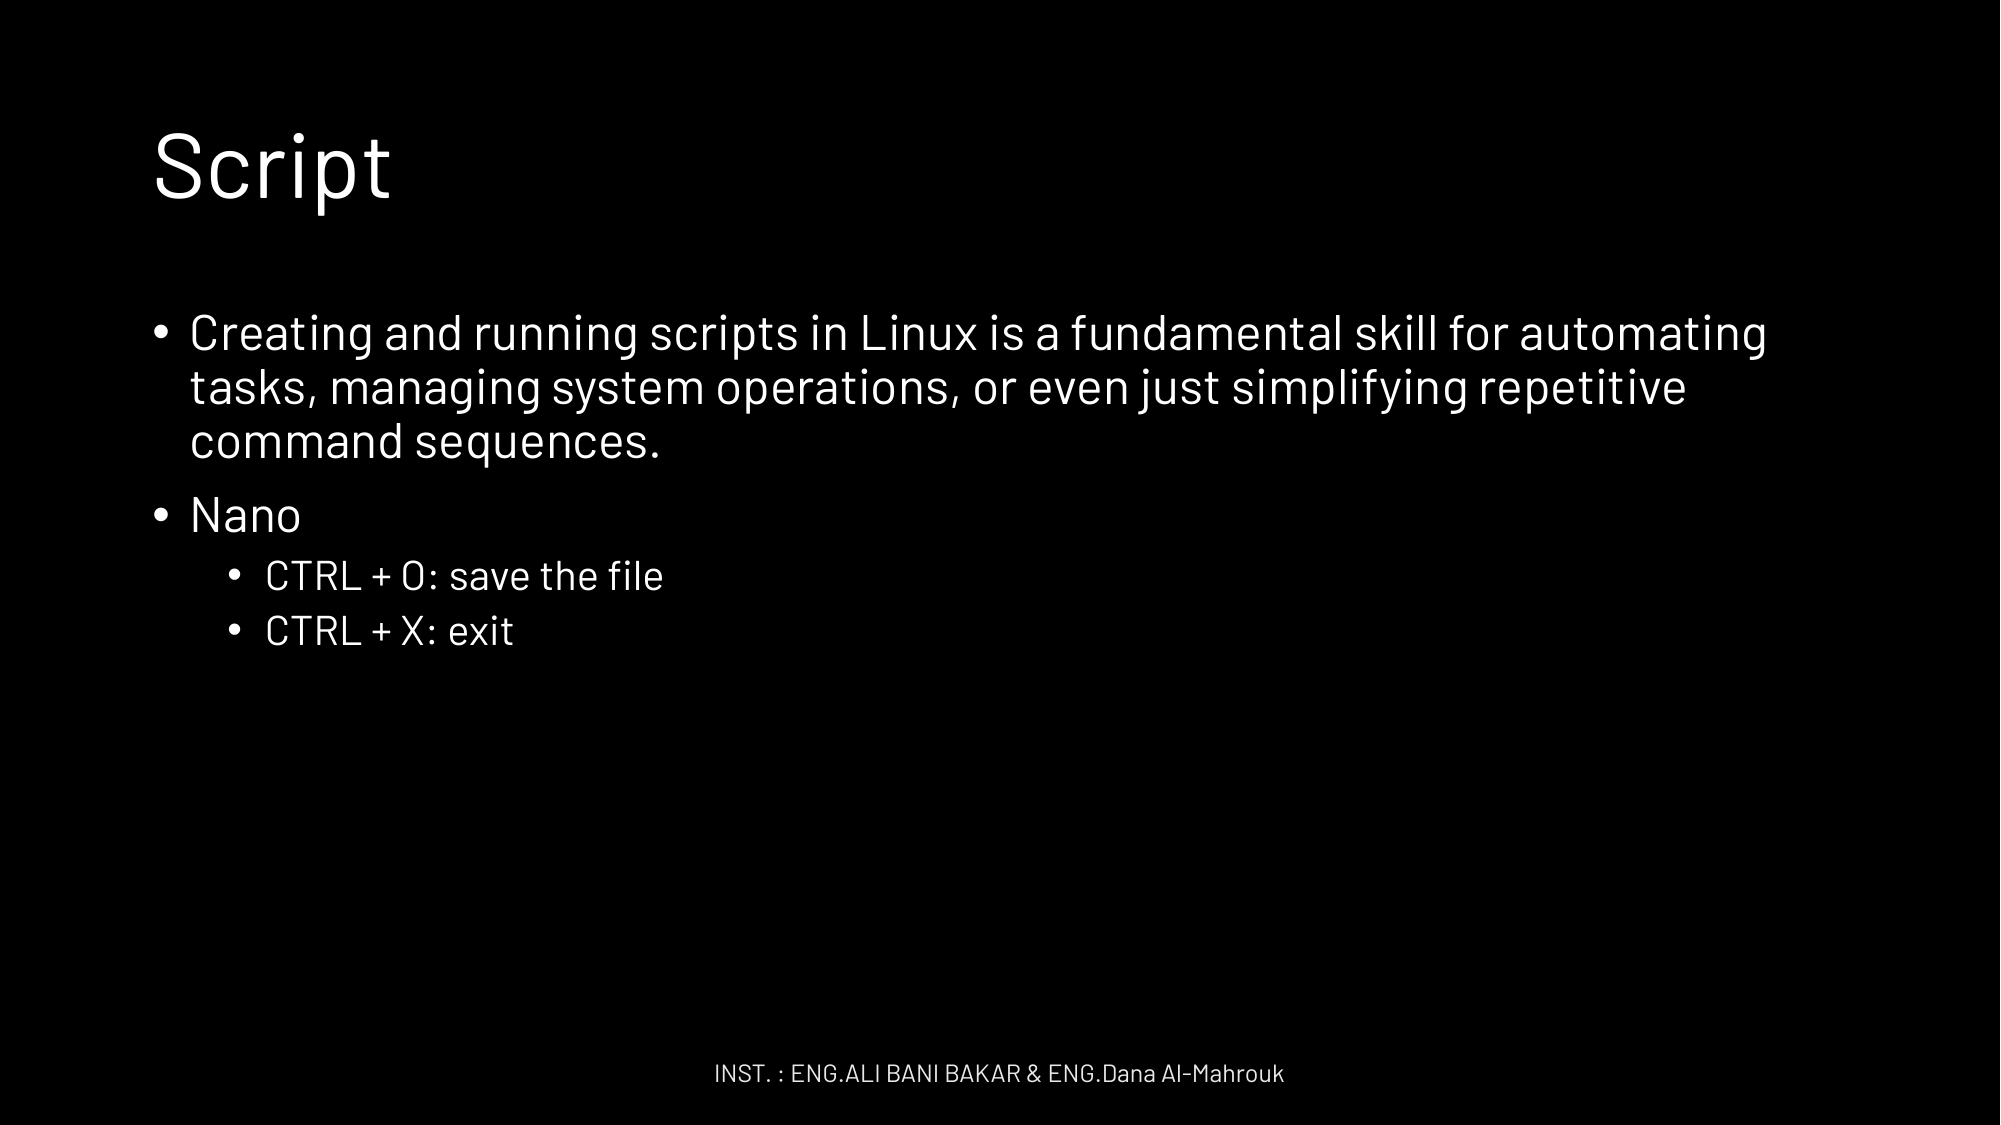

# Script
Creating and running scripts in Linux is a fundamental skill for automating tasks, managing system operations, or even just simplifying repetitive command sequences.
Nano
CTRL + O: save the file
CTRL + X: exit
INST. : ENG.ALI BANI BAKAR & ENG.Dana Al-Mahrouk